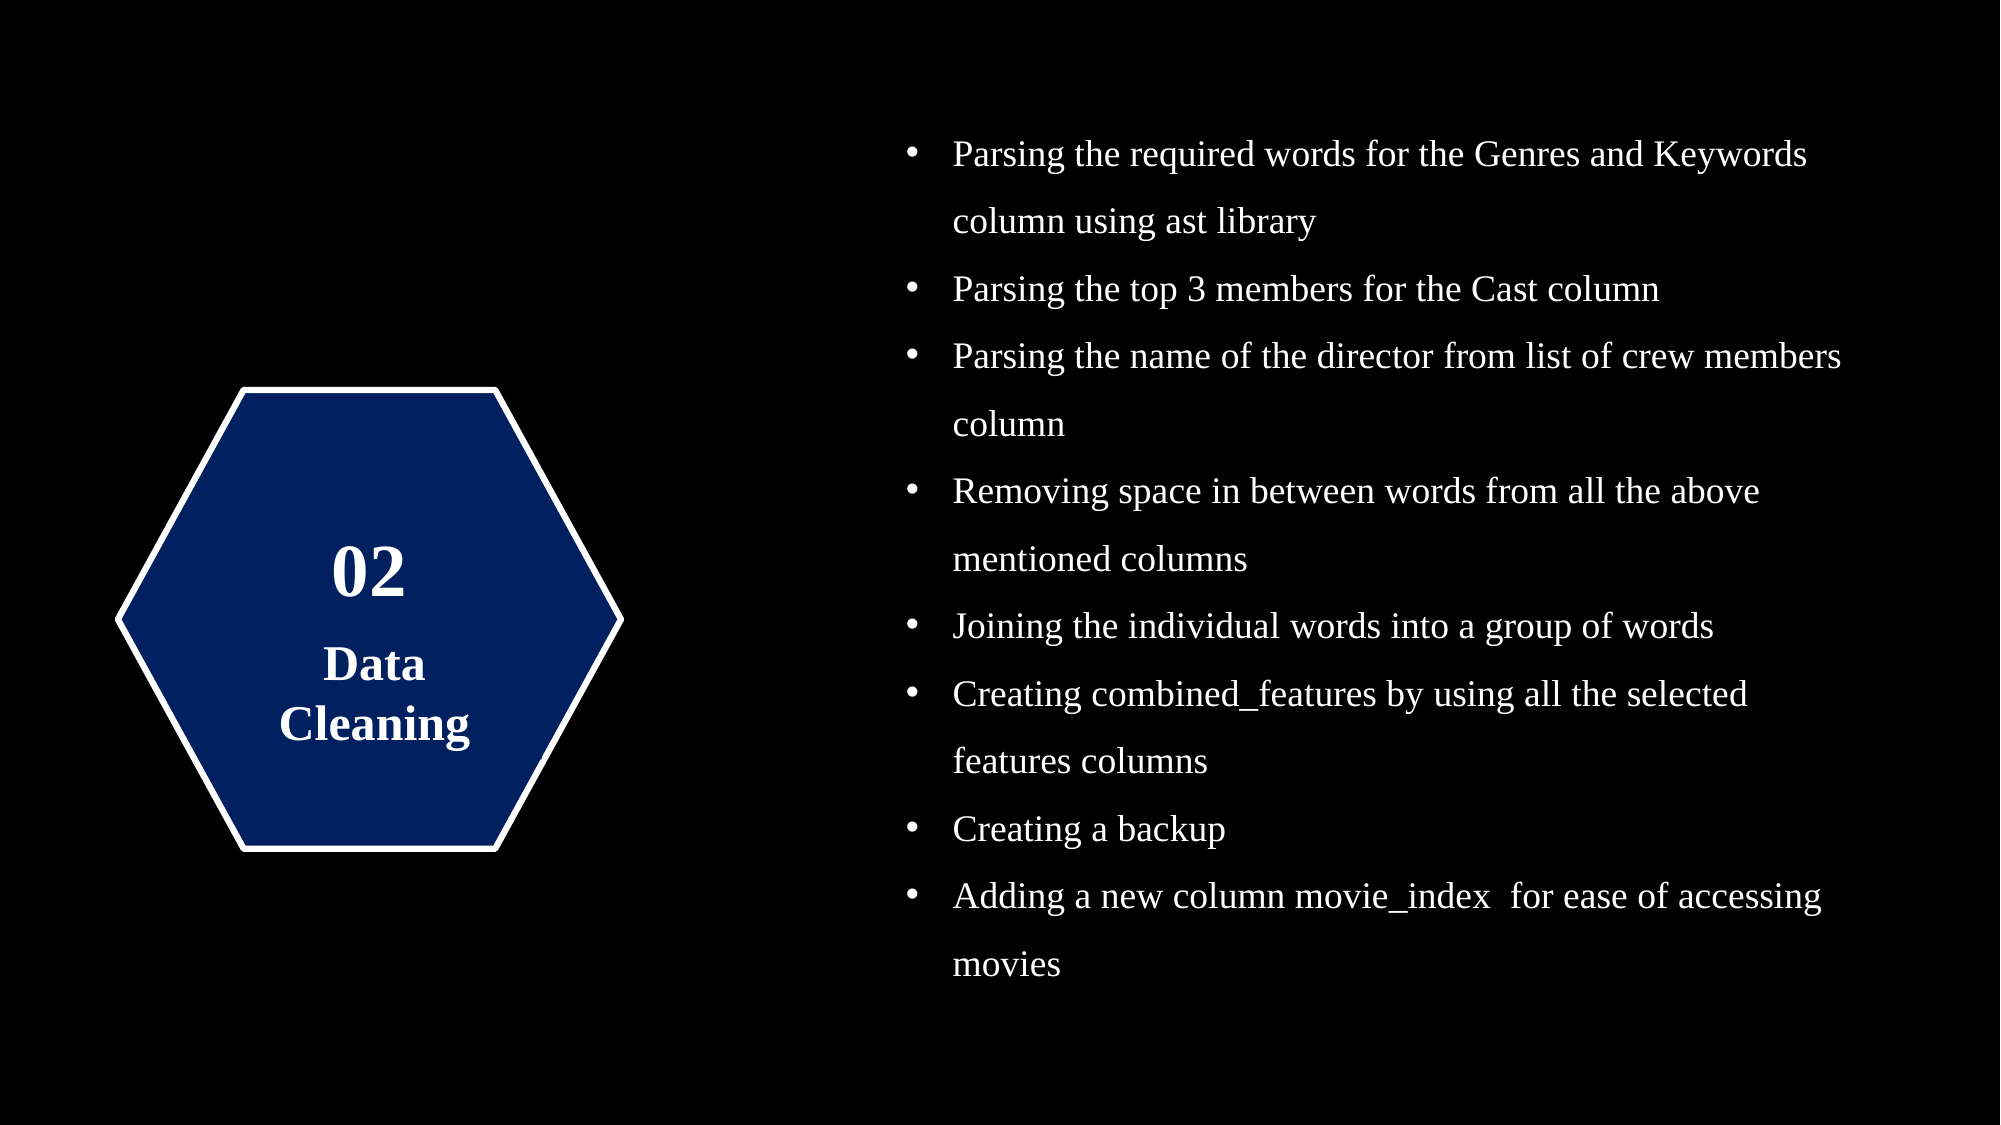

Parsing the required words for the Genres and Keywords column using ast library
Parsing the top 3 members for the Cast column
Parsing the name of the director from list of crew members column
Removing space in between words from all the above mentioned columns
Joining the individual words into a group of words
Creating combined_features by using all the selected features columns
Creating a backup
Adding a new column movie_index  for ease of accessing movies

02
Data Cleaning